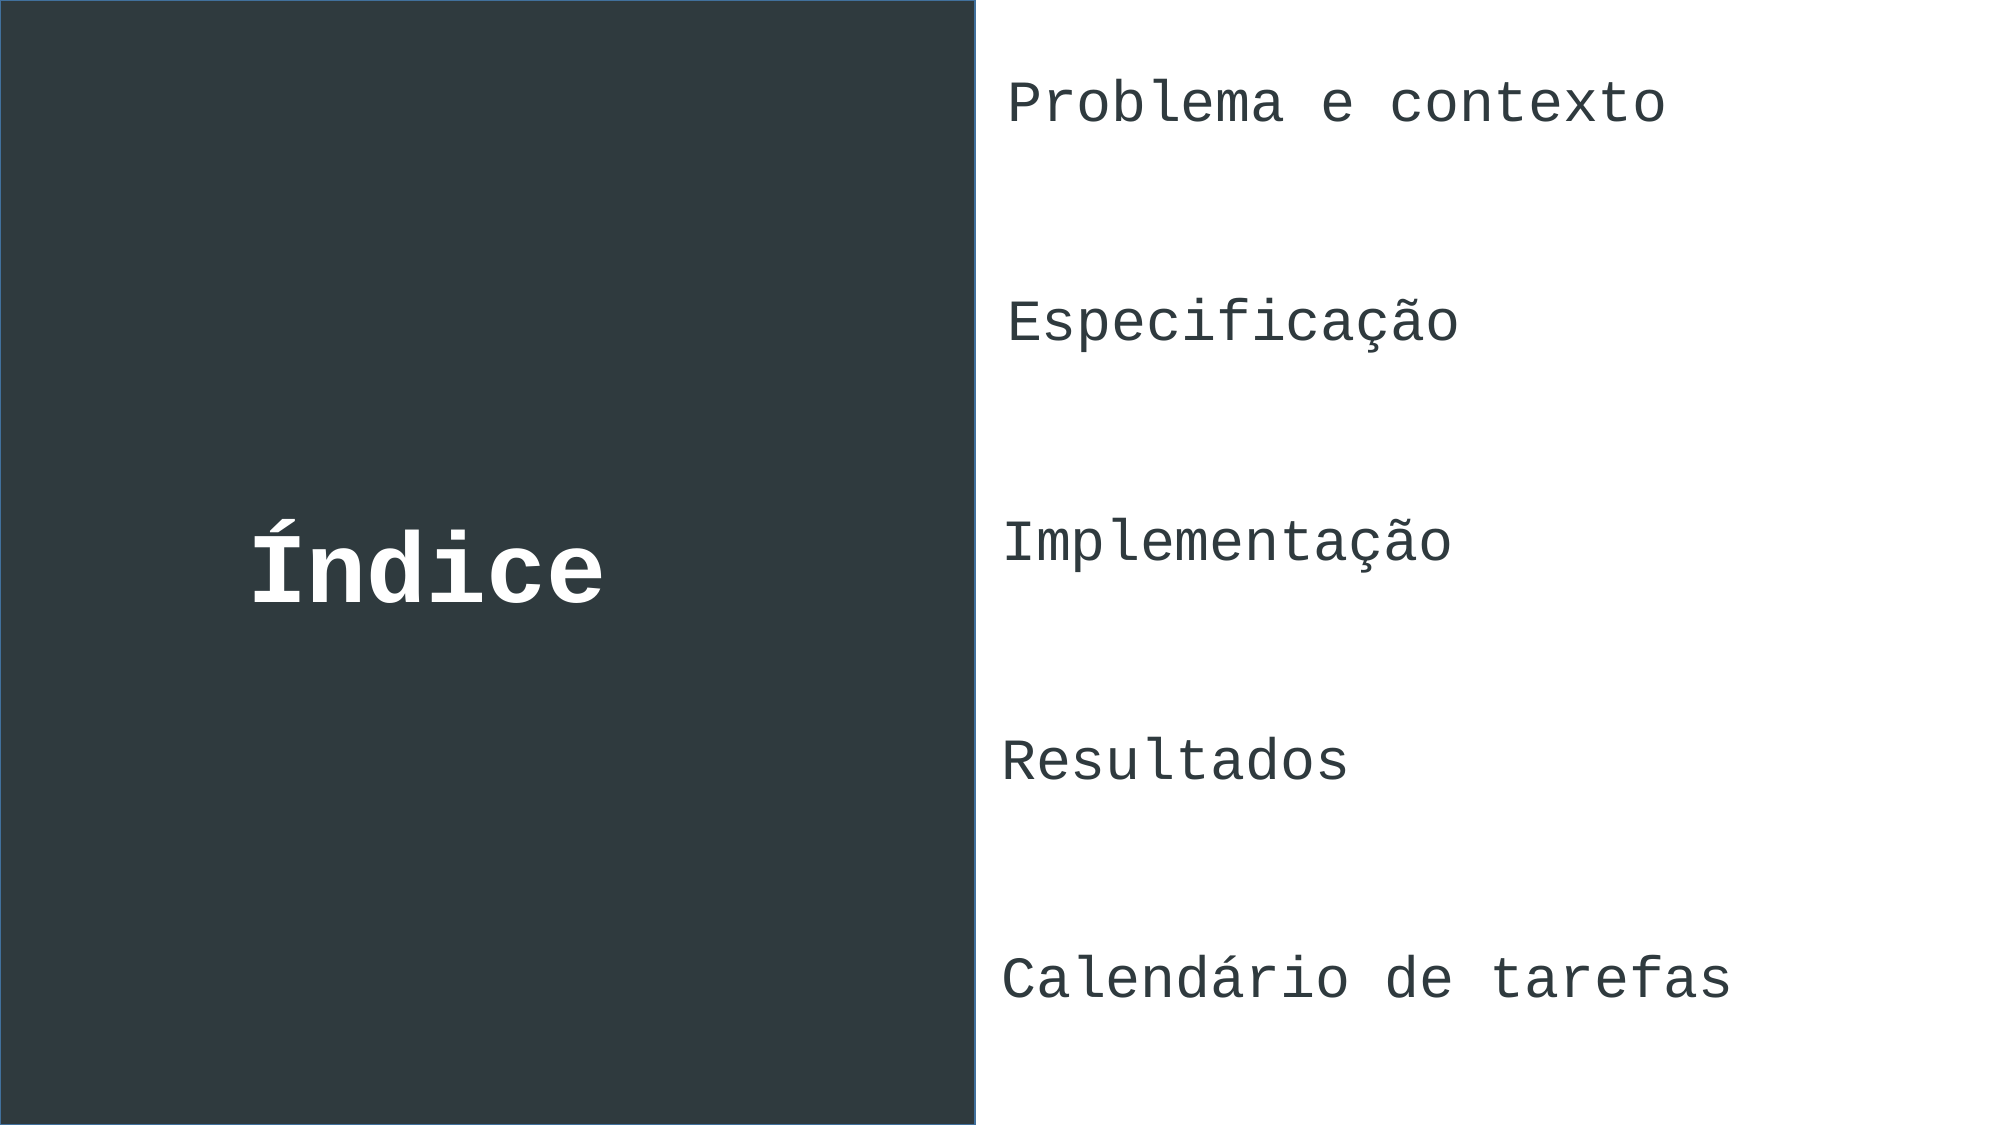

# 01
Problema e contexto
Especificação
Implementação
Índice
Resultados
Calendário de tarefas